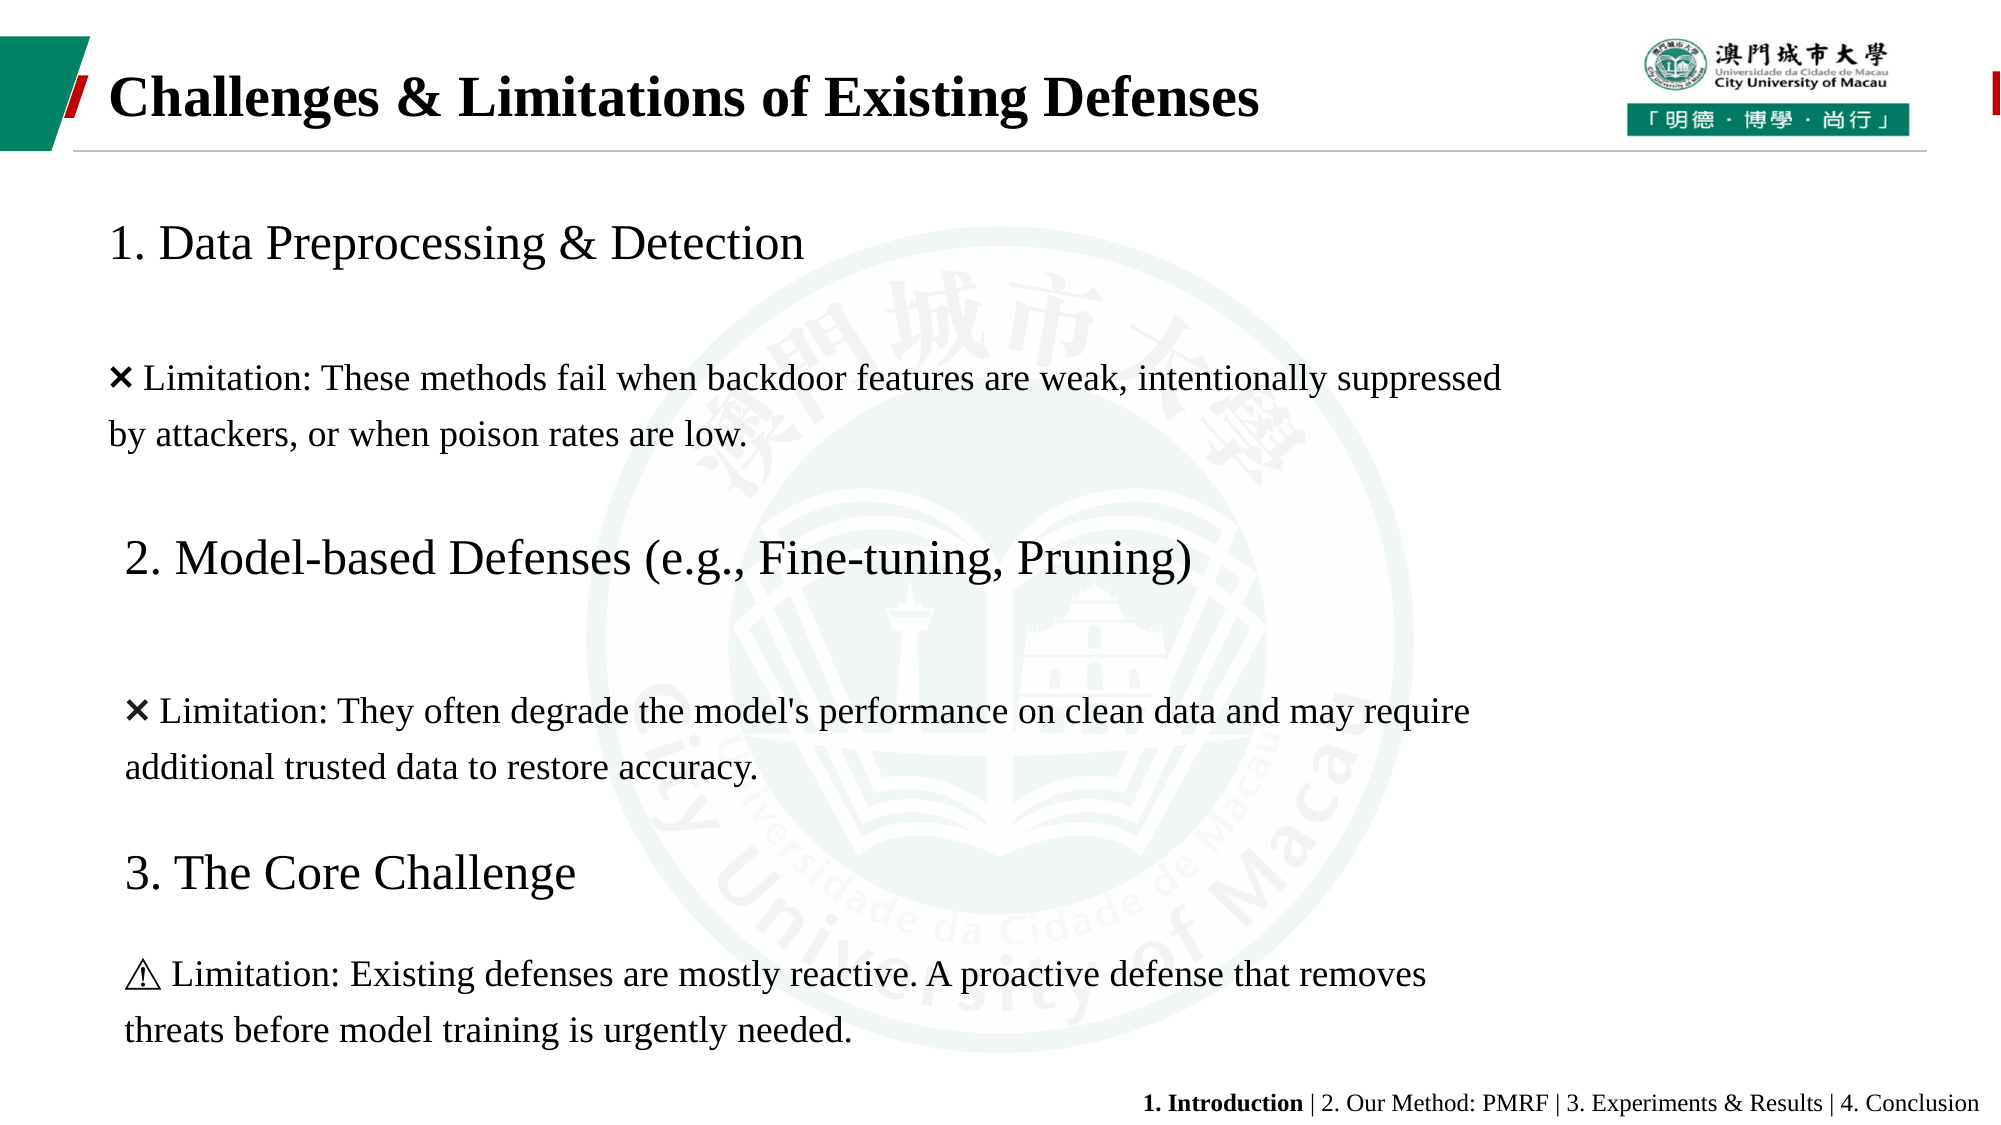

# Challenges & Limitations of Existing Defenses
1. Data Preprocessing & Detection
❌ Limitation: These methods fail when backdoor features are weak, intentionally suppressed by attackers, or when poison rates are low.
2. Model-based Defenses (e.g., Fine-tuning, Pruning)
❌ Limitation: They often degrade the model's performance on clean data and may require additional trusted data to restore accuracy.
3. The Core Challenge
⚠️ Limitation: Existing defenses are mostly reactive. A proactive defense that removes threats before model training is urgently needed.
1. Introduction | 2. Our Method: PMRF | 3. Experiments & Results | 4. Conclusion